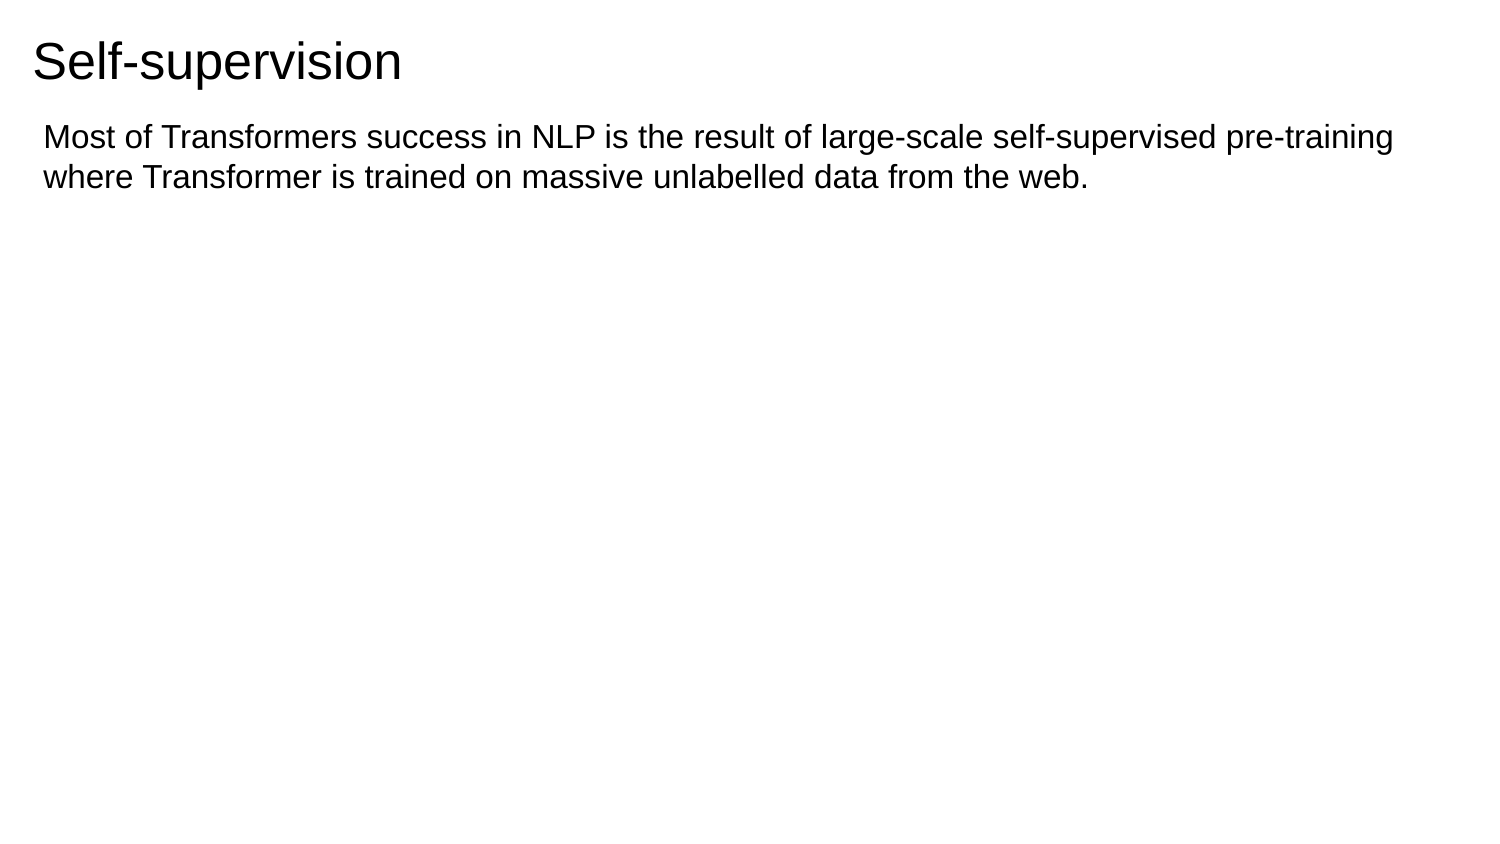

# Self-supervision
Most of Transformers success in NLP is the result of large-scale self-supervised pre-training where Transformer is trained on massive unlabelled data from the web.